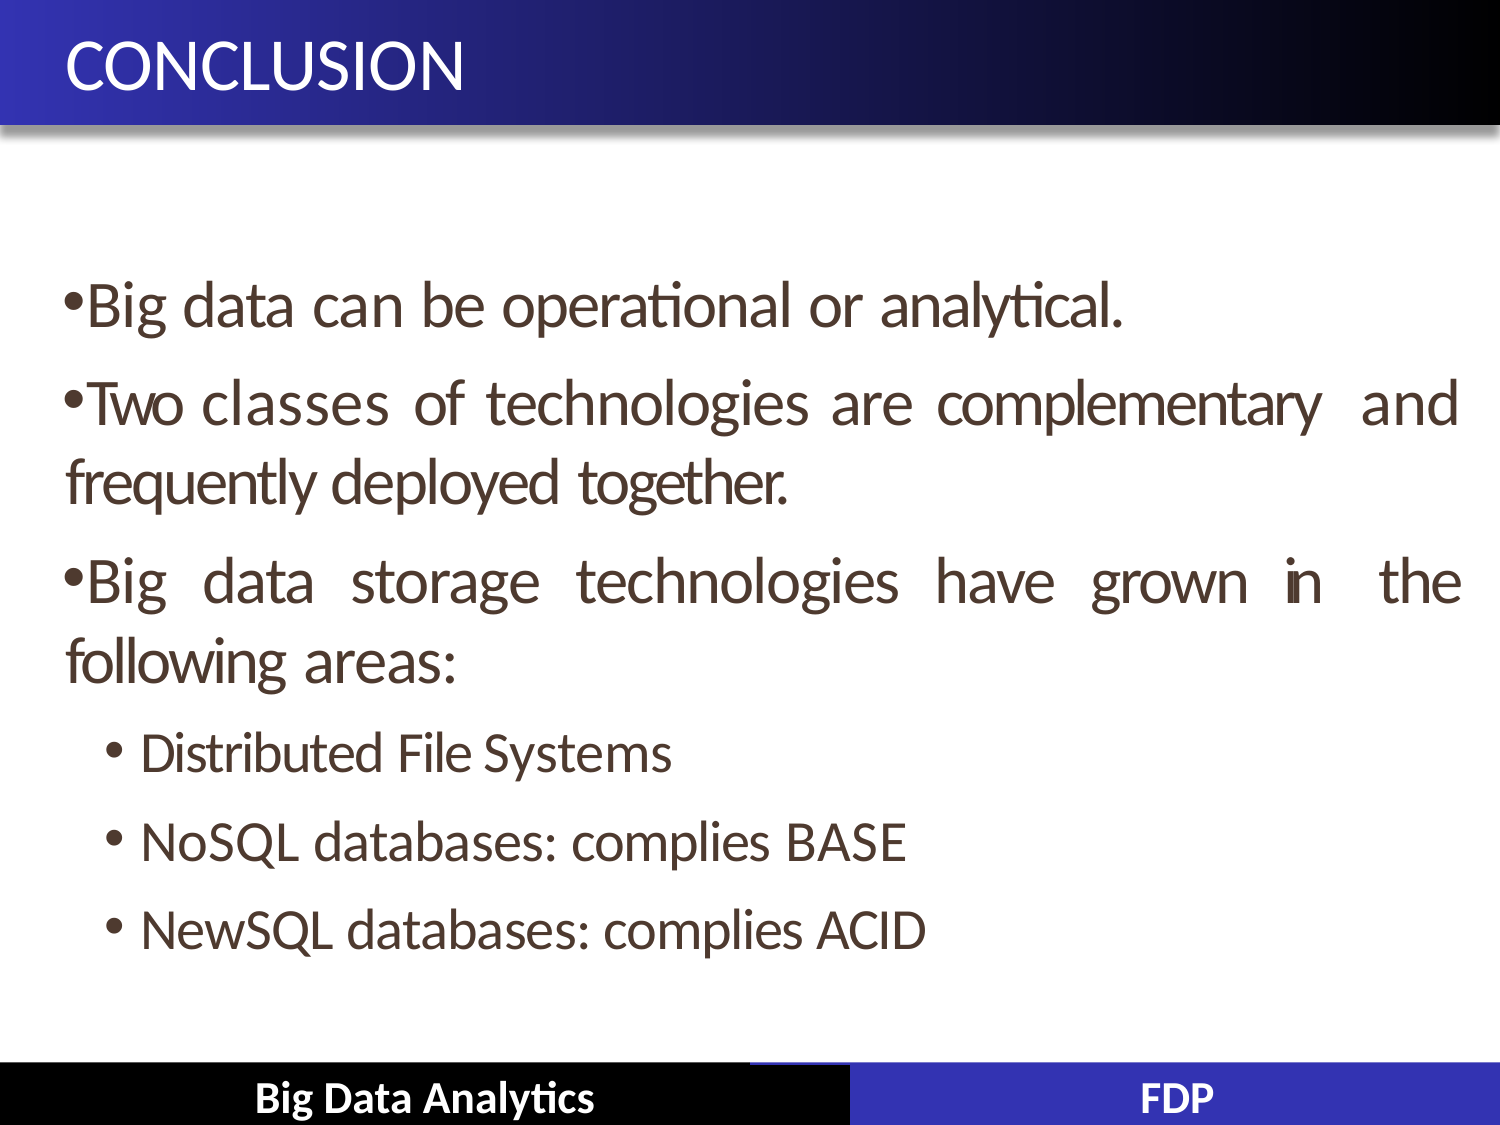

# CONCLUSION
Big data can be operational or analytical.
Two classes of technologies are complementary  and frequently deployed together.
Big data storage technologies have grown in  the following areas:
Distributed File Systems
NoSQL databases: complies BASE
NewSQL databases: complies ACID
Big Data Analytics
FDP